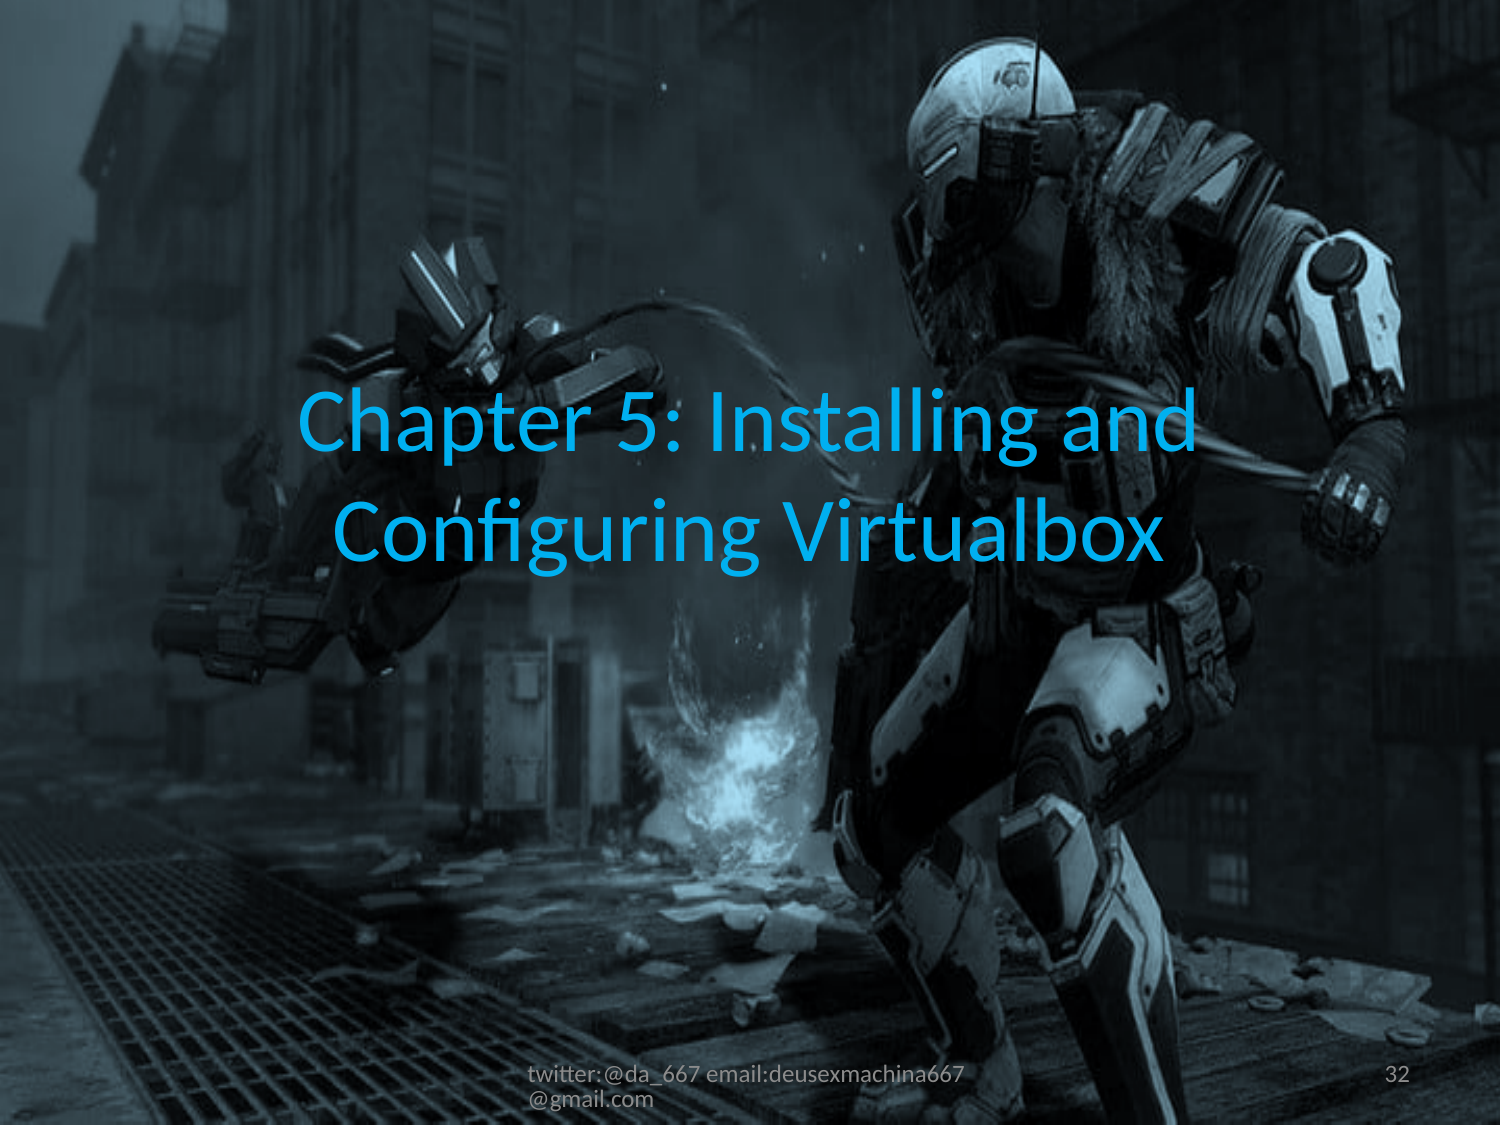

# Chapter 5: Installing and Configuring Virtualbox

twitter:@da_667 email:deusexmachina667@gmail.com
32